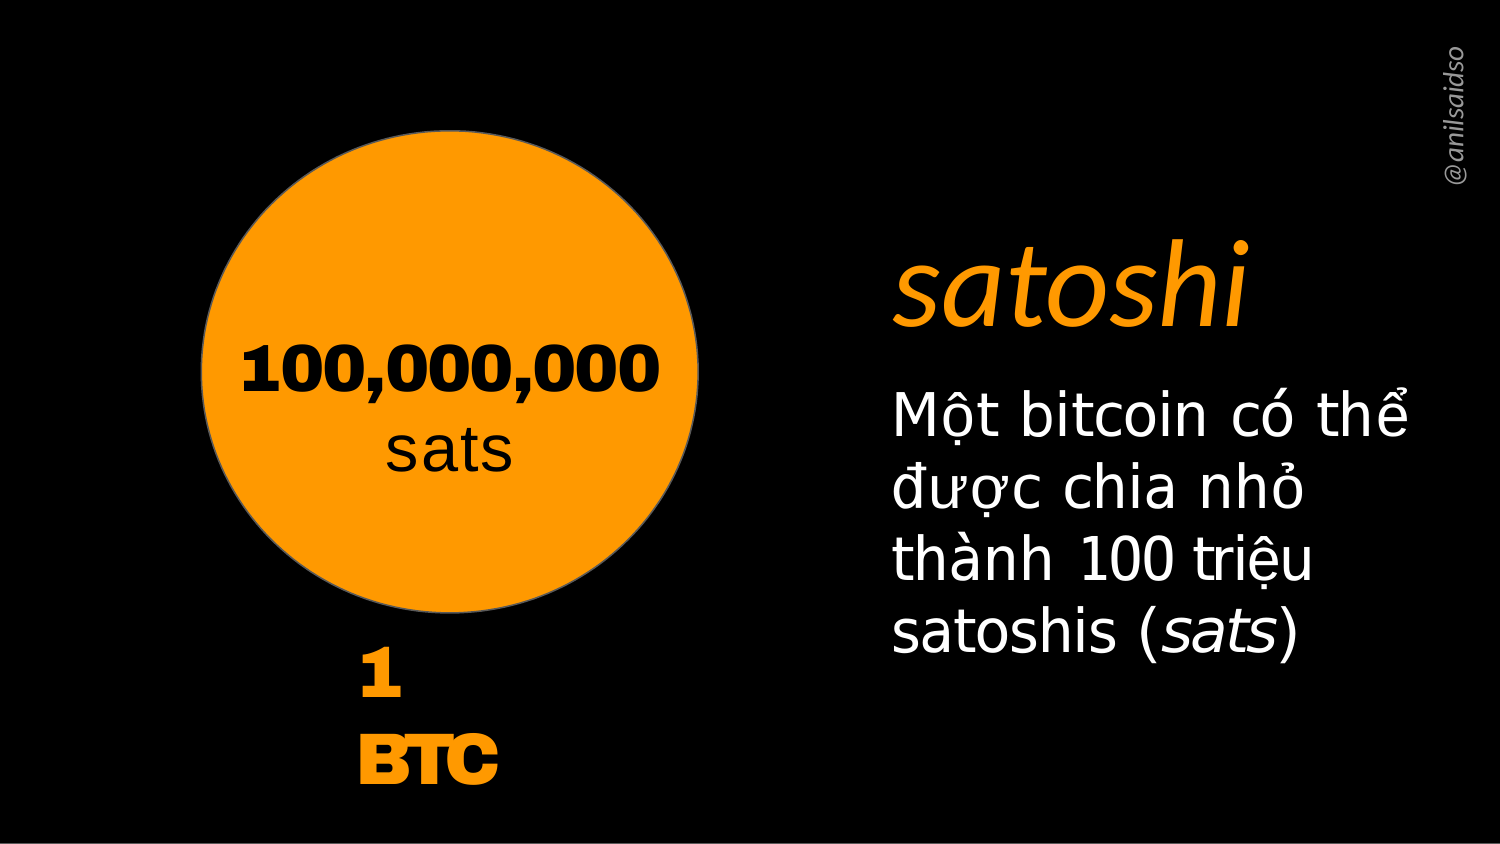

@anilsaidso

# satoshi
100,000,000
sats
Một bitcoin có thể được chia nhỏ thành 100 triệu satoshis (sats)
1 BTC